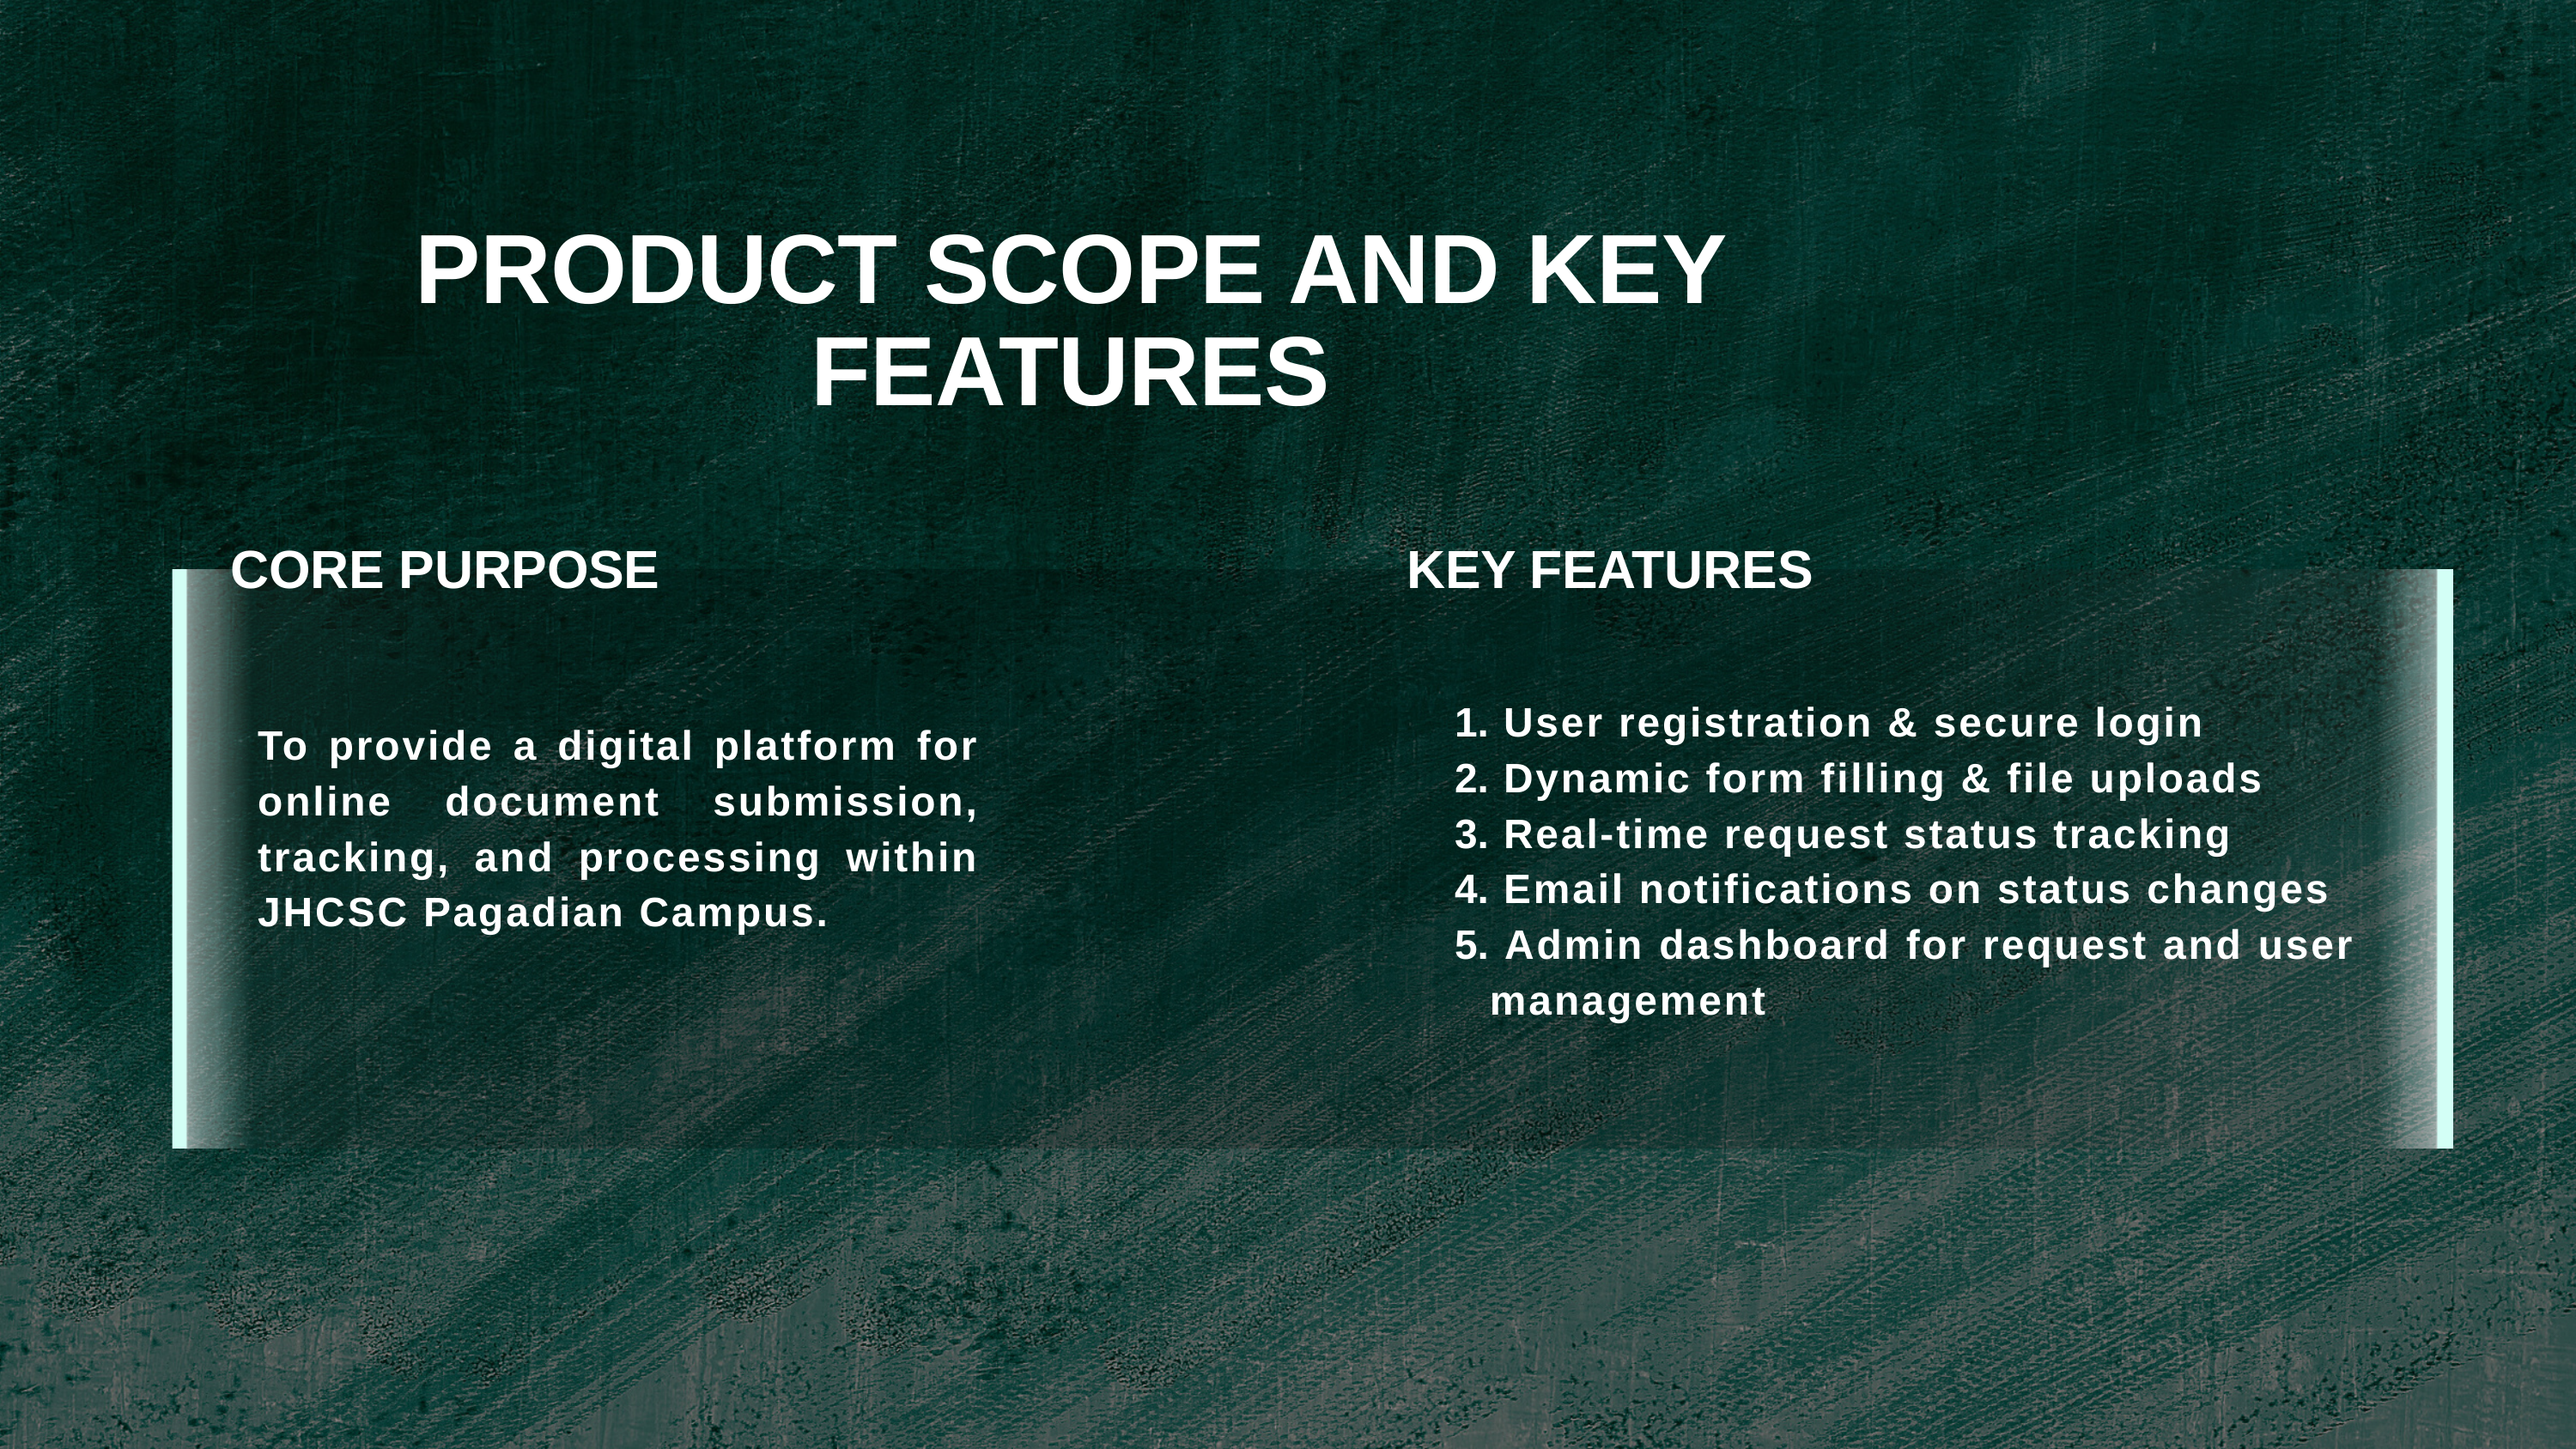

PRODUCT SCOPE AND KEY FEATURES
CORE PURPOSE
KEY FEATURES

 User registration & secure login
 Dynamic form filling & file uploads
 Real-time request status tracking
 Email notifications on status changes
 Admin dashboard for request and user management
To provide a digital platform for online document submission, tracking, and processing within JHCSC Pagadian Campus.